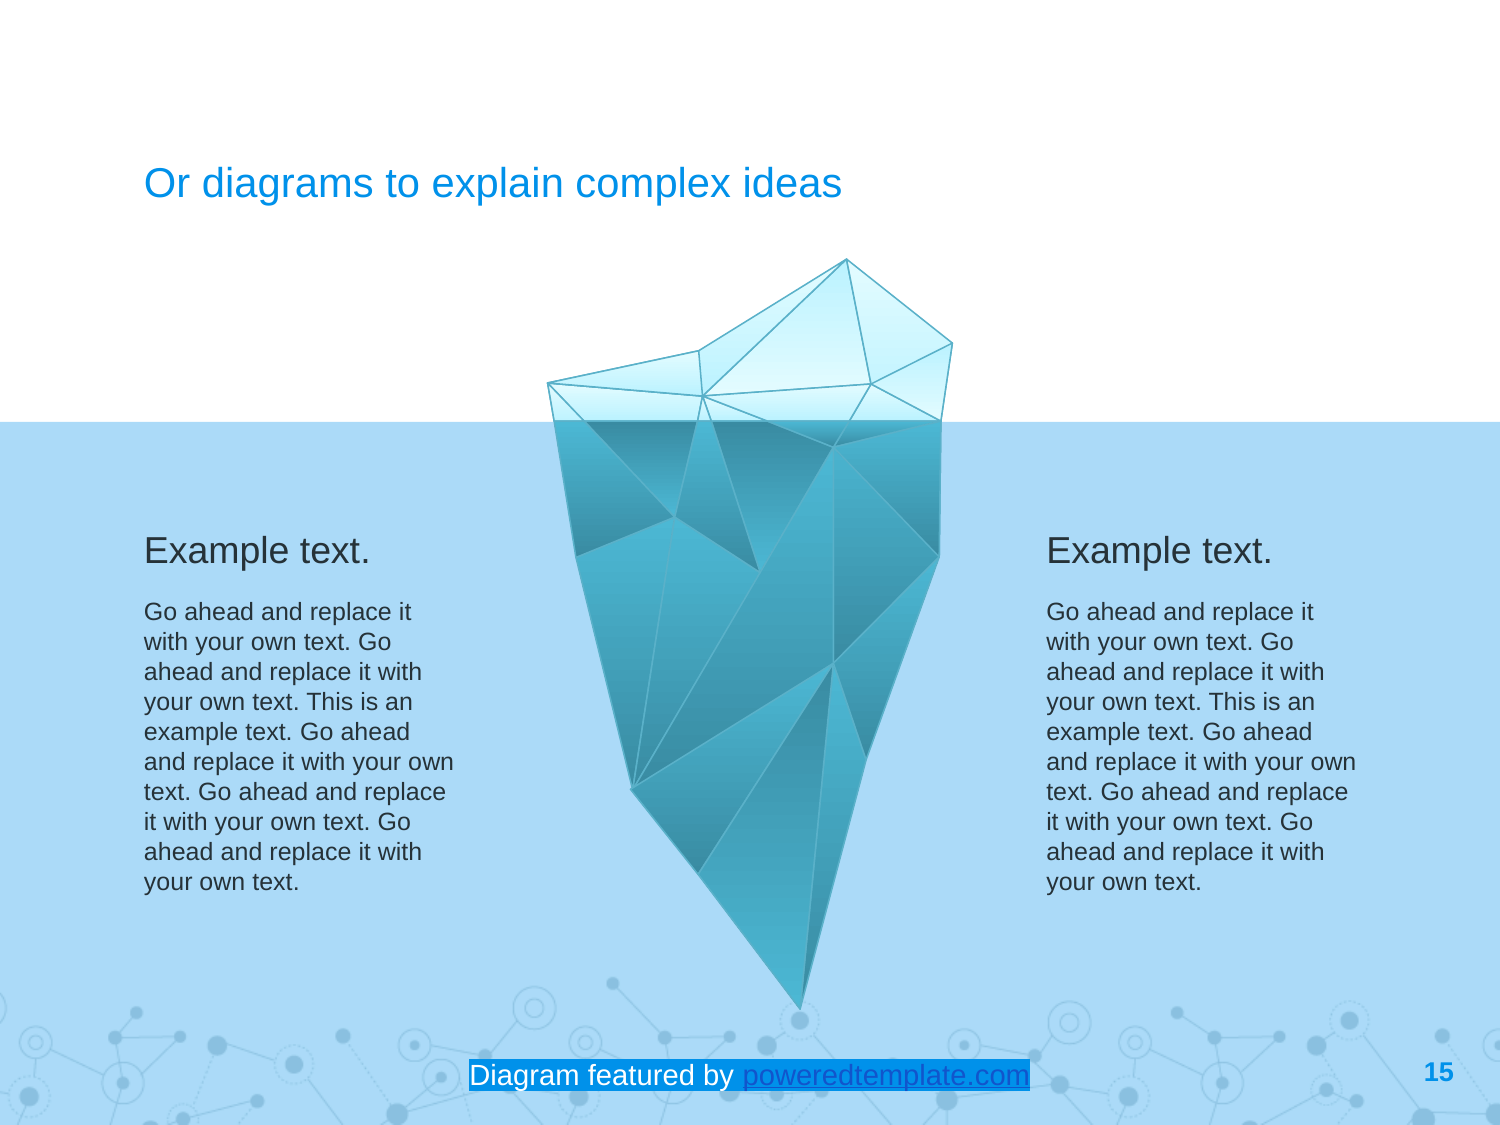

# Or diagrams to explain complex ideas

Example text.

Go ahead and replace it with your own text. Go ahead and replace it with your own text. This is an example text. Go ahead and replace it with your own text. Go ahead and replace it with your own text. Go ahead and replace it with your own text.
Example text.

Go ahead and replace it with your own text. Go ahead and replace it with your own text. This is an example text. Go ahead and replace it with your own text. Go ahead and replace it with your own text. Go ahead and replace it with your own text.
15
Diagram featured by poweredtemplate.com